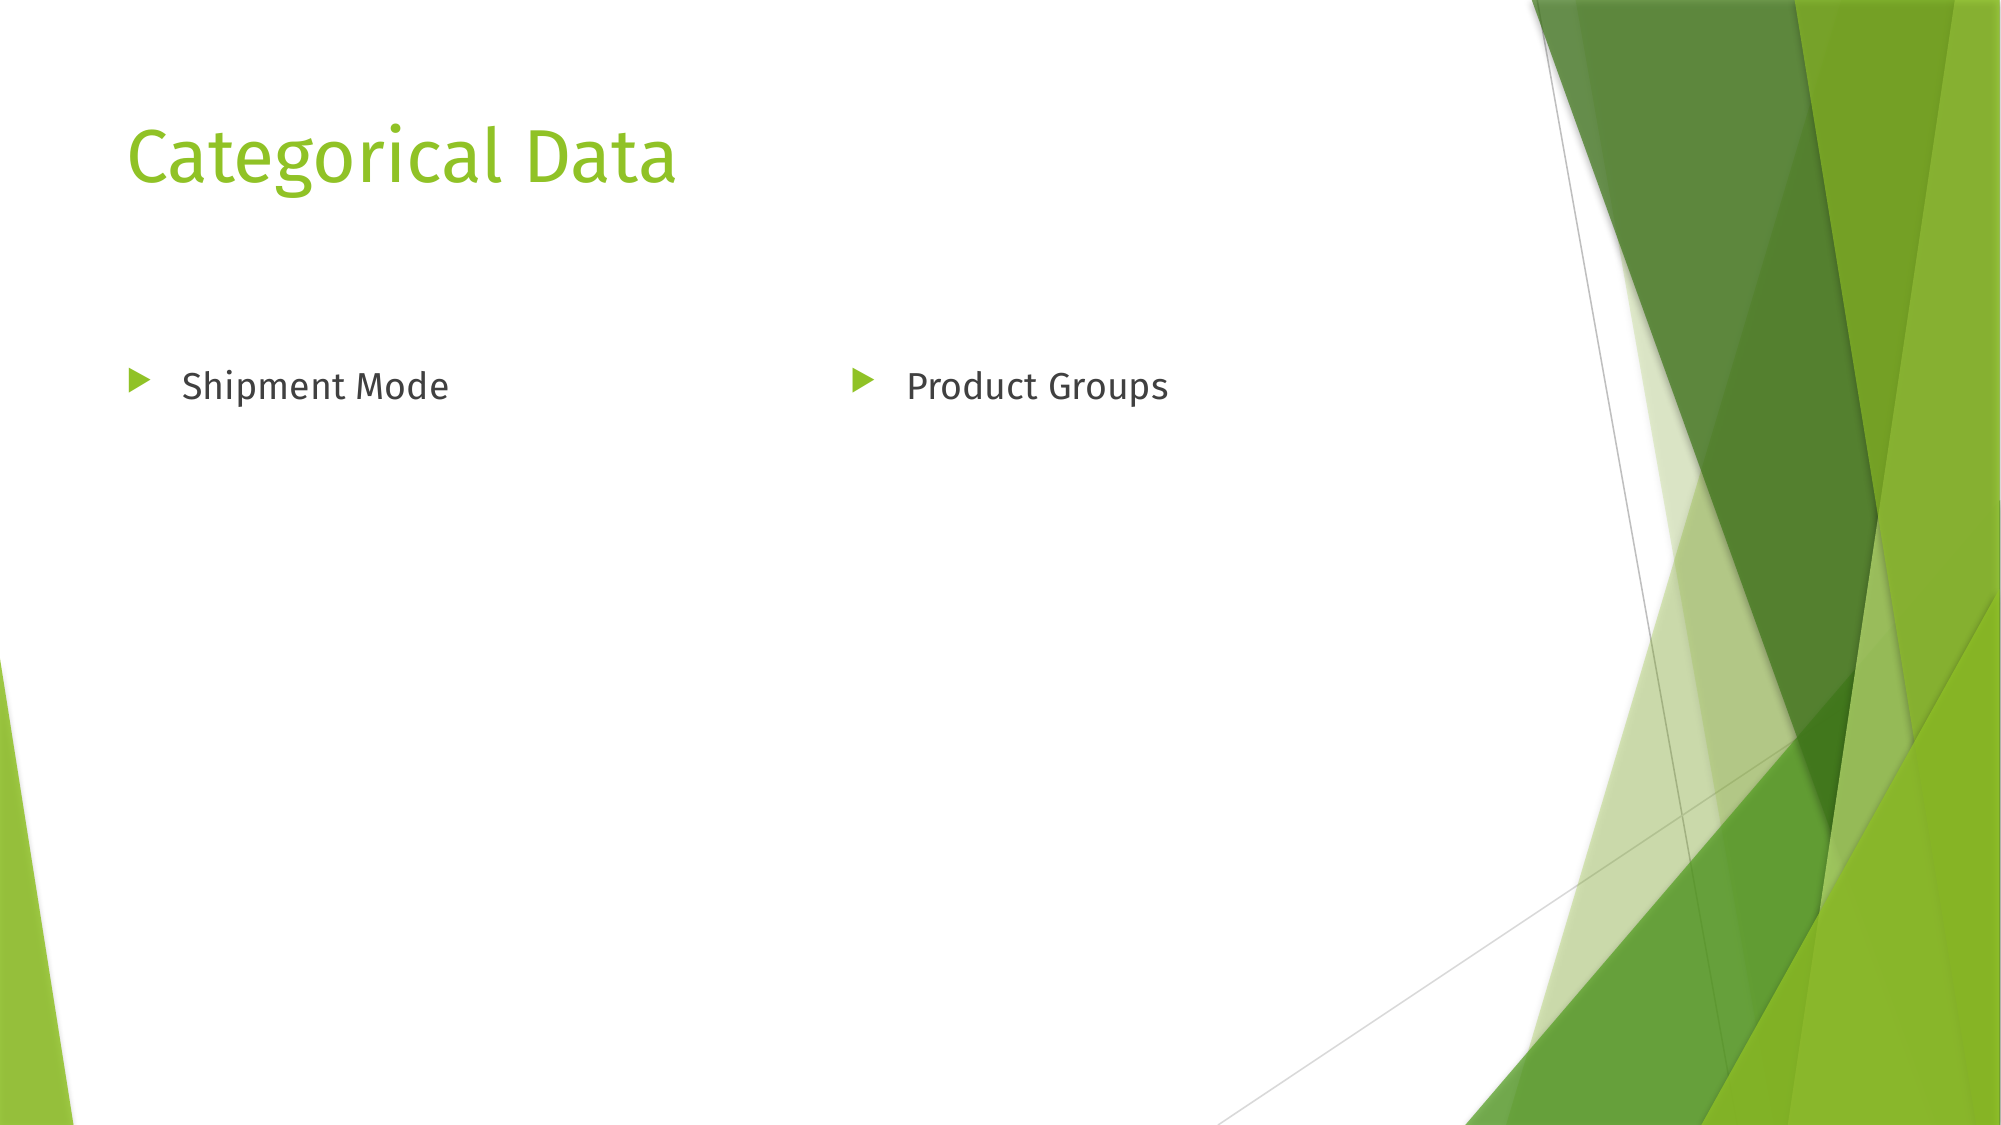

# Categorical Data
Shipment Mode
Product Groups